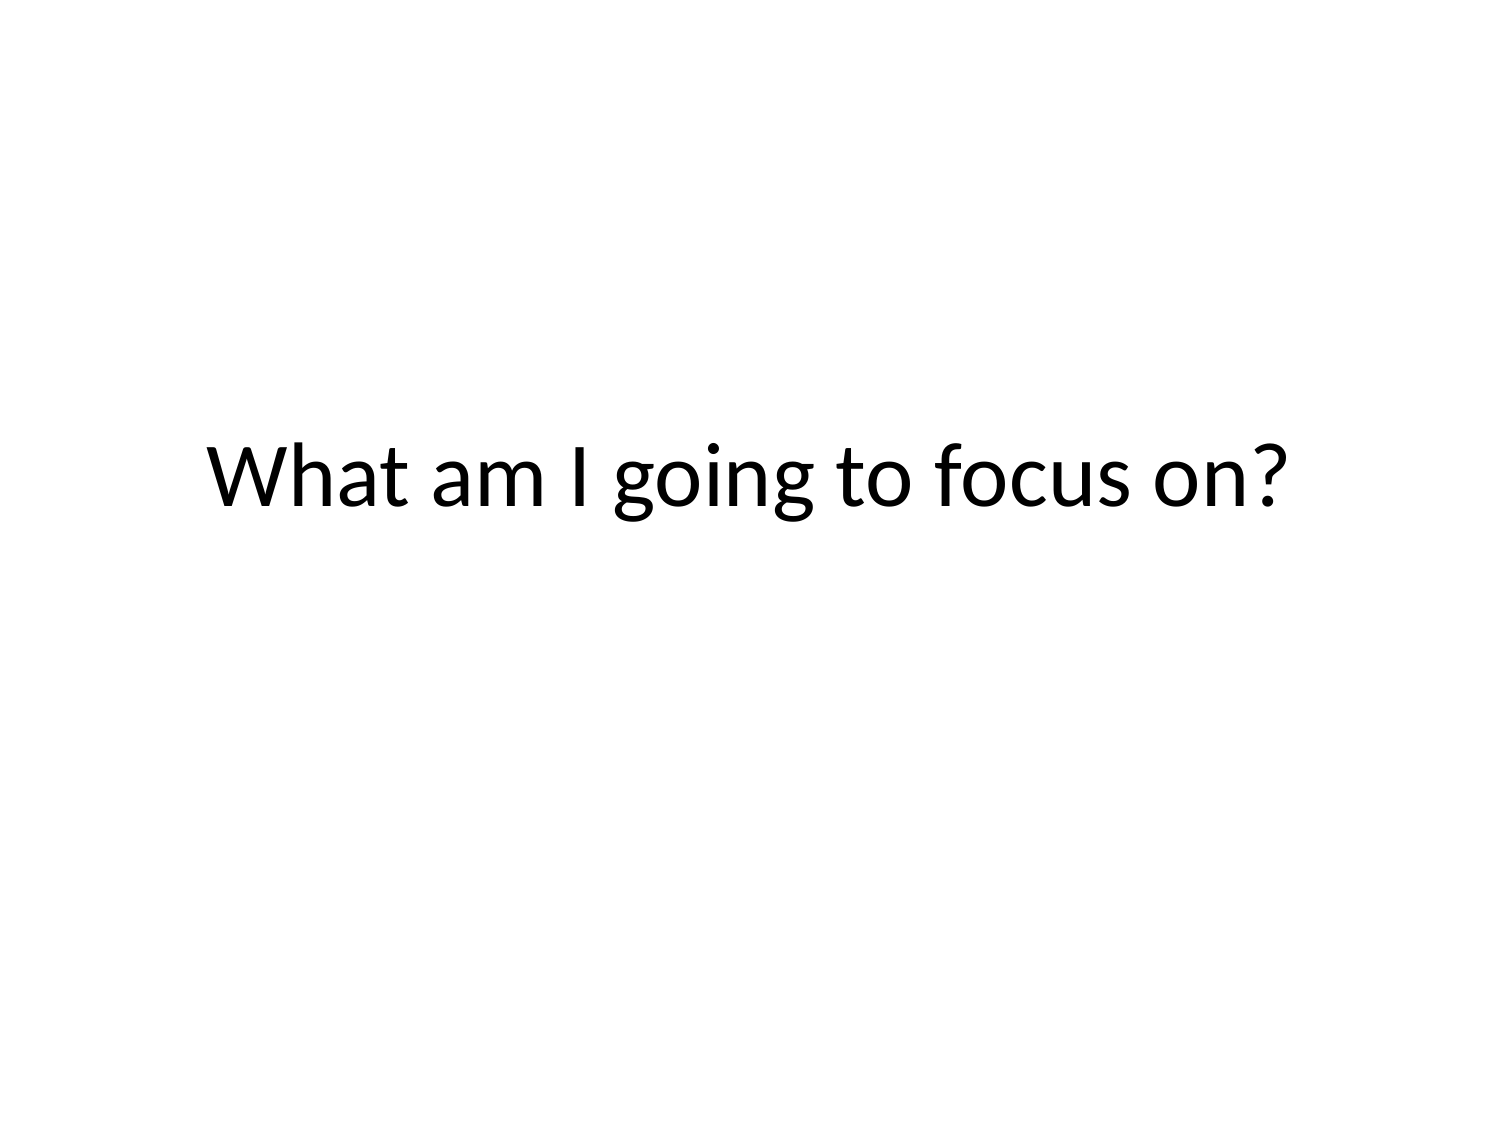

# What am I going to focus on?